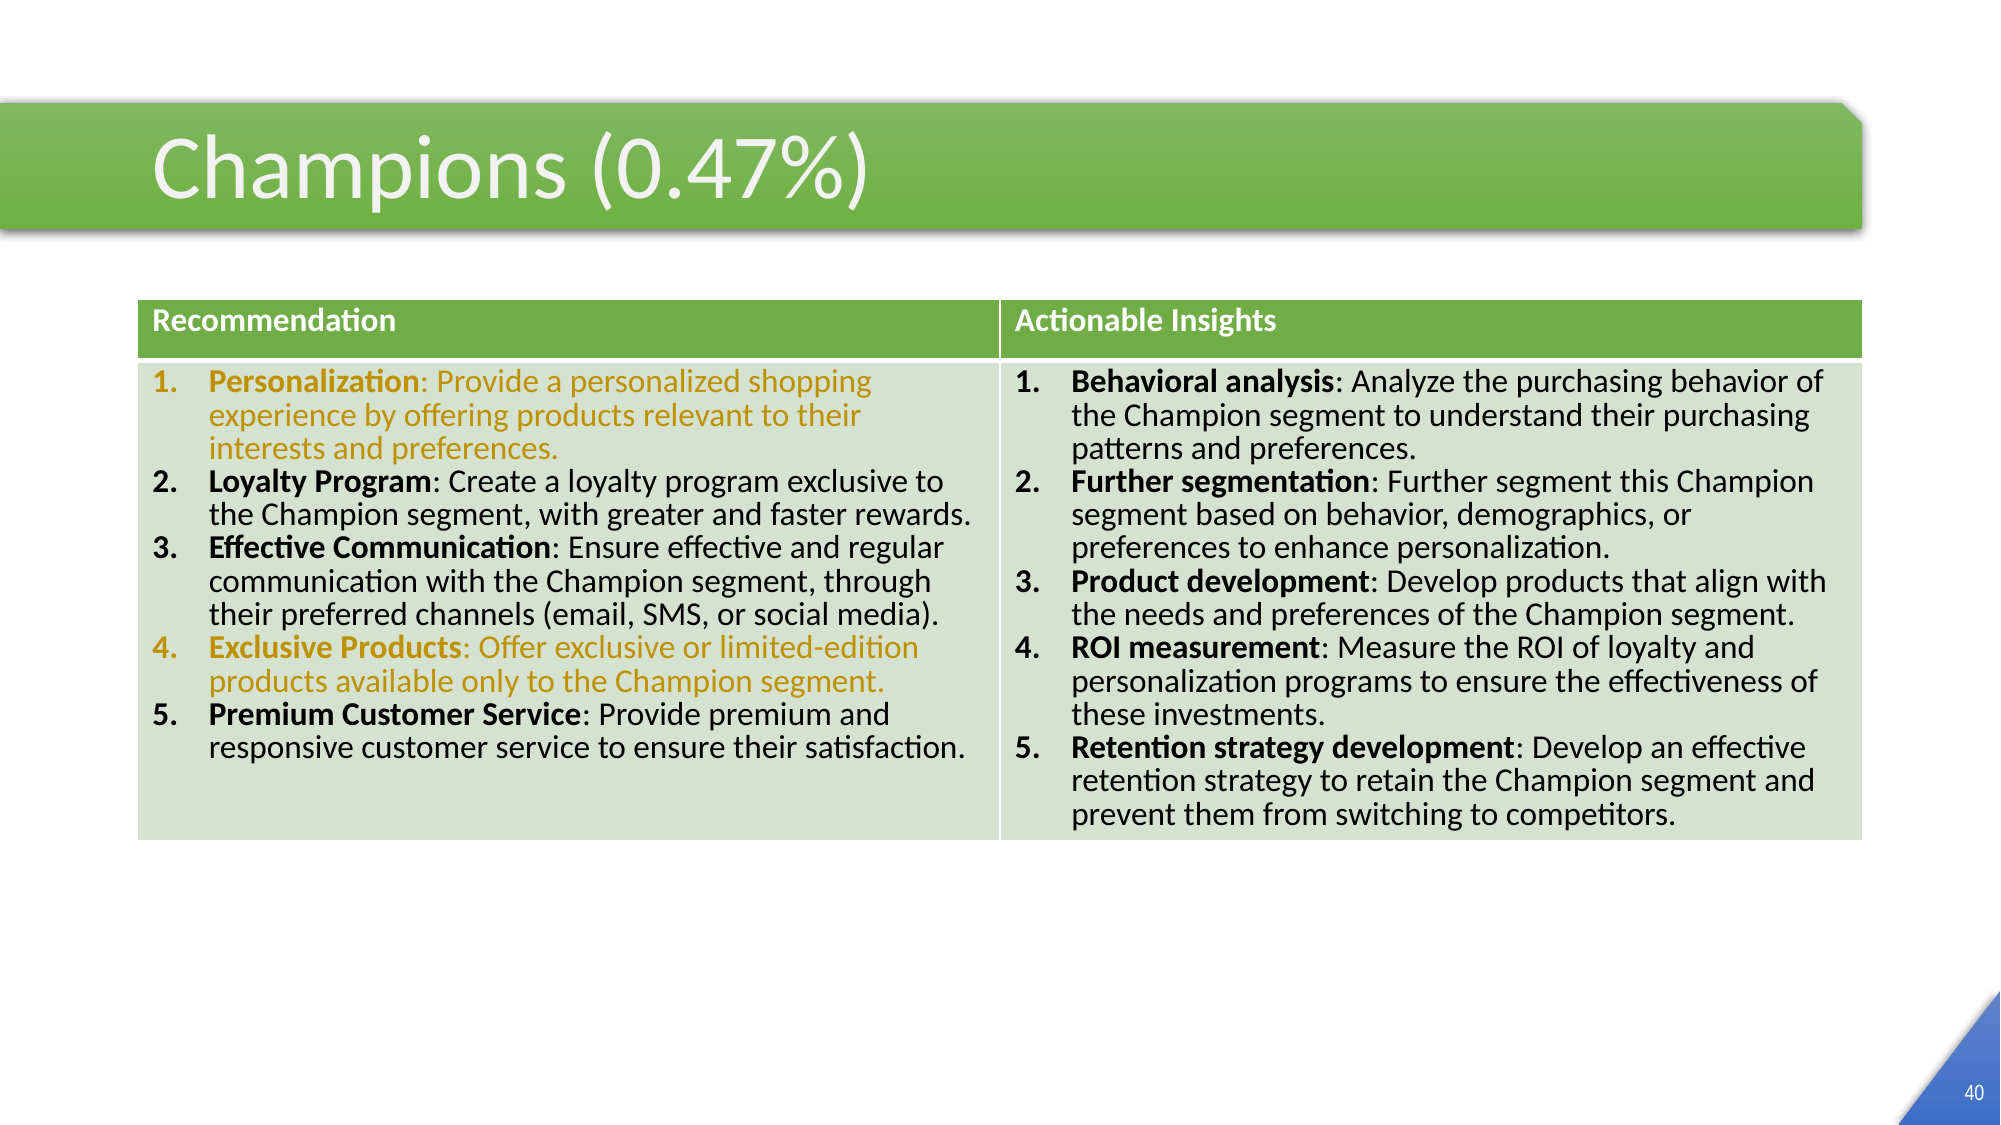

# Champions (0.47%)

| Recommendation | Actionable Insights |
| --- | --- |
| Personalization: Provide a personalized shopping experience by offering products relevant to their interests and preferences. Loyalty Program: Create a loyalty program exclusive to the Champion segment, with greater and faster rewards. Effective Communication: Ensure effective and regular communication with the Champion segment, through their preferred channels (email, SMS, or social media). Exclusive Products: Offer exclusive or limited-edition products available only to the Champion segment. Premium Customer Service: Provide premium and responsive customer service to ensure their satisfaction. | Behavioral analysis: Analyze the purchasing behavior of the Champion segment to understand their purchasing patterns and preferences. Further segmentation: Further segment this Champion segment based on behavior, demographics, or preferences to enhance personalization. Product development: Develop products that align with the needs and preferences of the Champion segment. ROI measurement: Measure the ROI of loyalty and personalization programs to ensure the effectiveness of these investments. Retention strategy development: Develop an effective retention strategy to retain the Champion segment and prevent them from switching to competitors. |
40